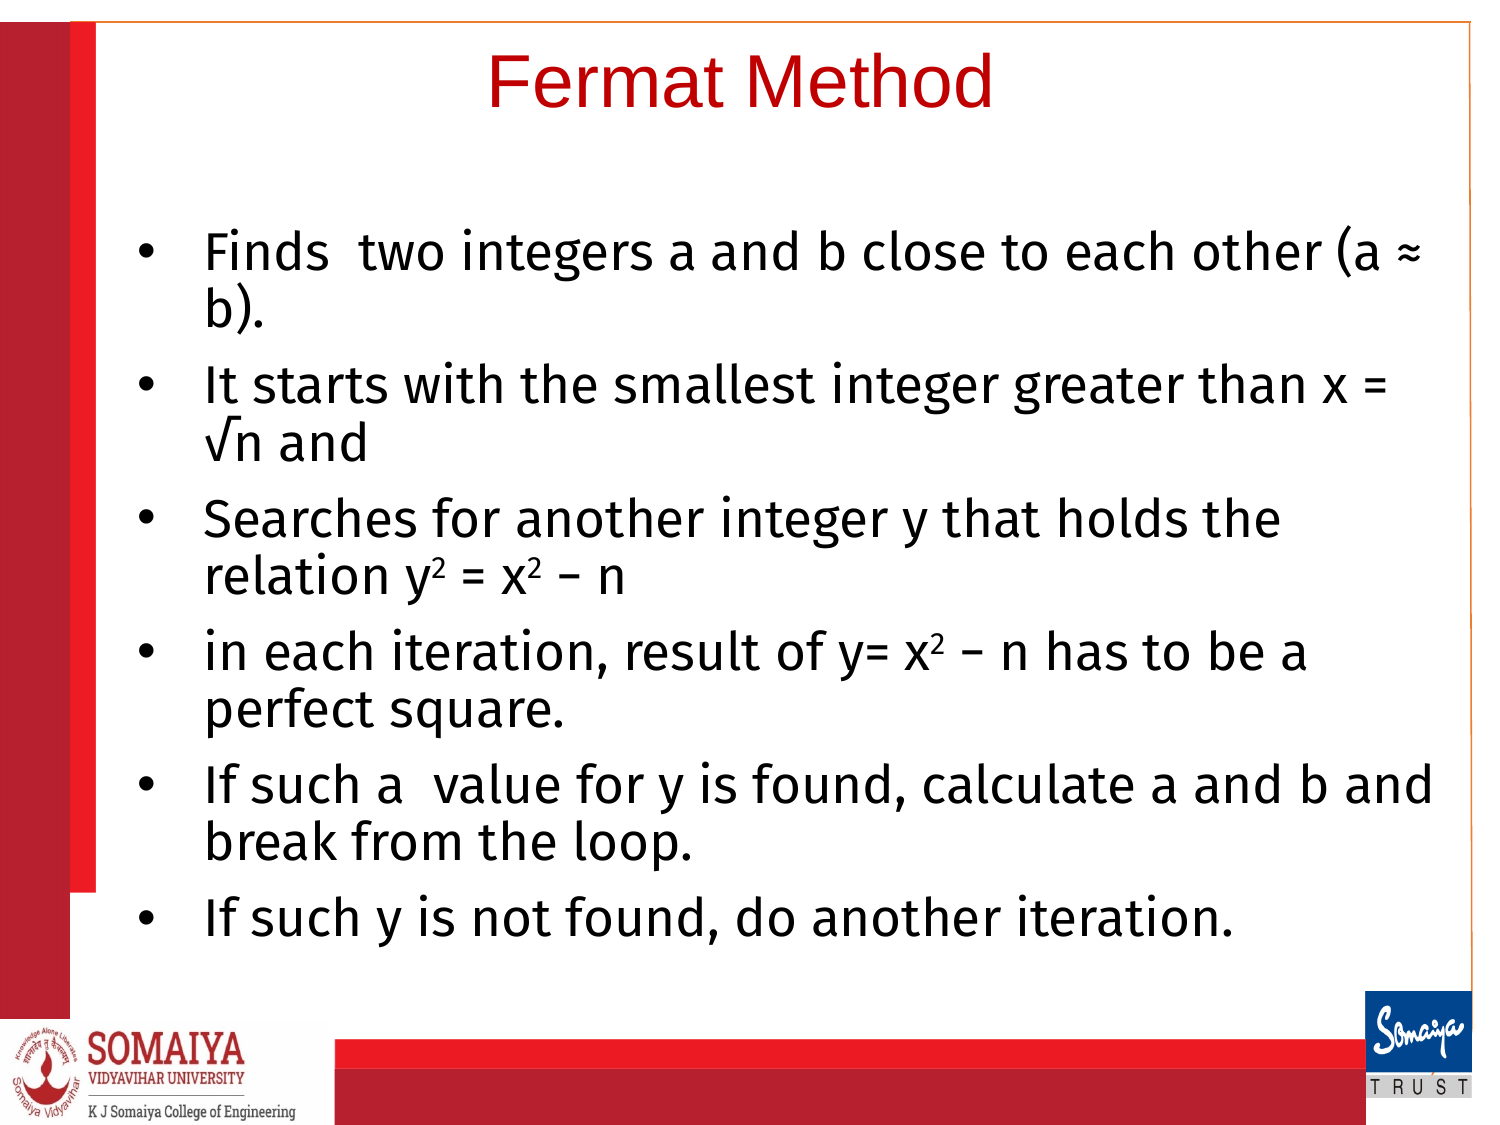

# Fermat Method
Finds  two integers a and b close to each other (a ≈ b).
It starts with the smallest integer greater than x = √n and
Searches for another integer y that holds the relation y2 = x2 − n
in each iteration, result of y= x2 − n has to be a perfect square.
If such a  value for y is found, calculate a and b and break from the loop.
If such y is not found, do another iteration.